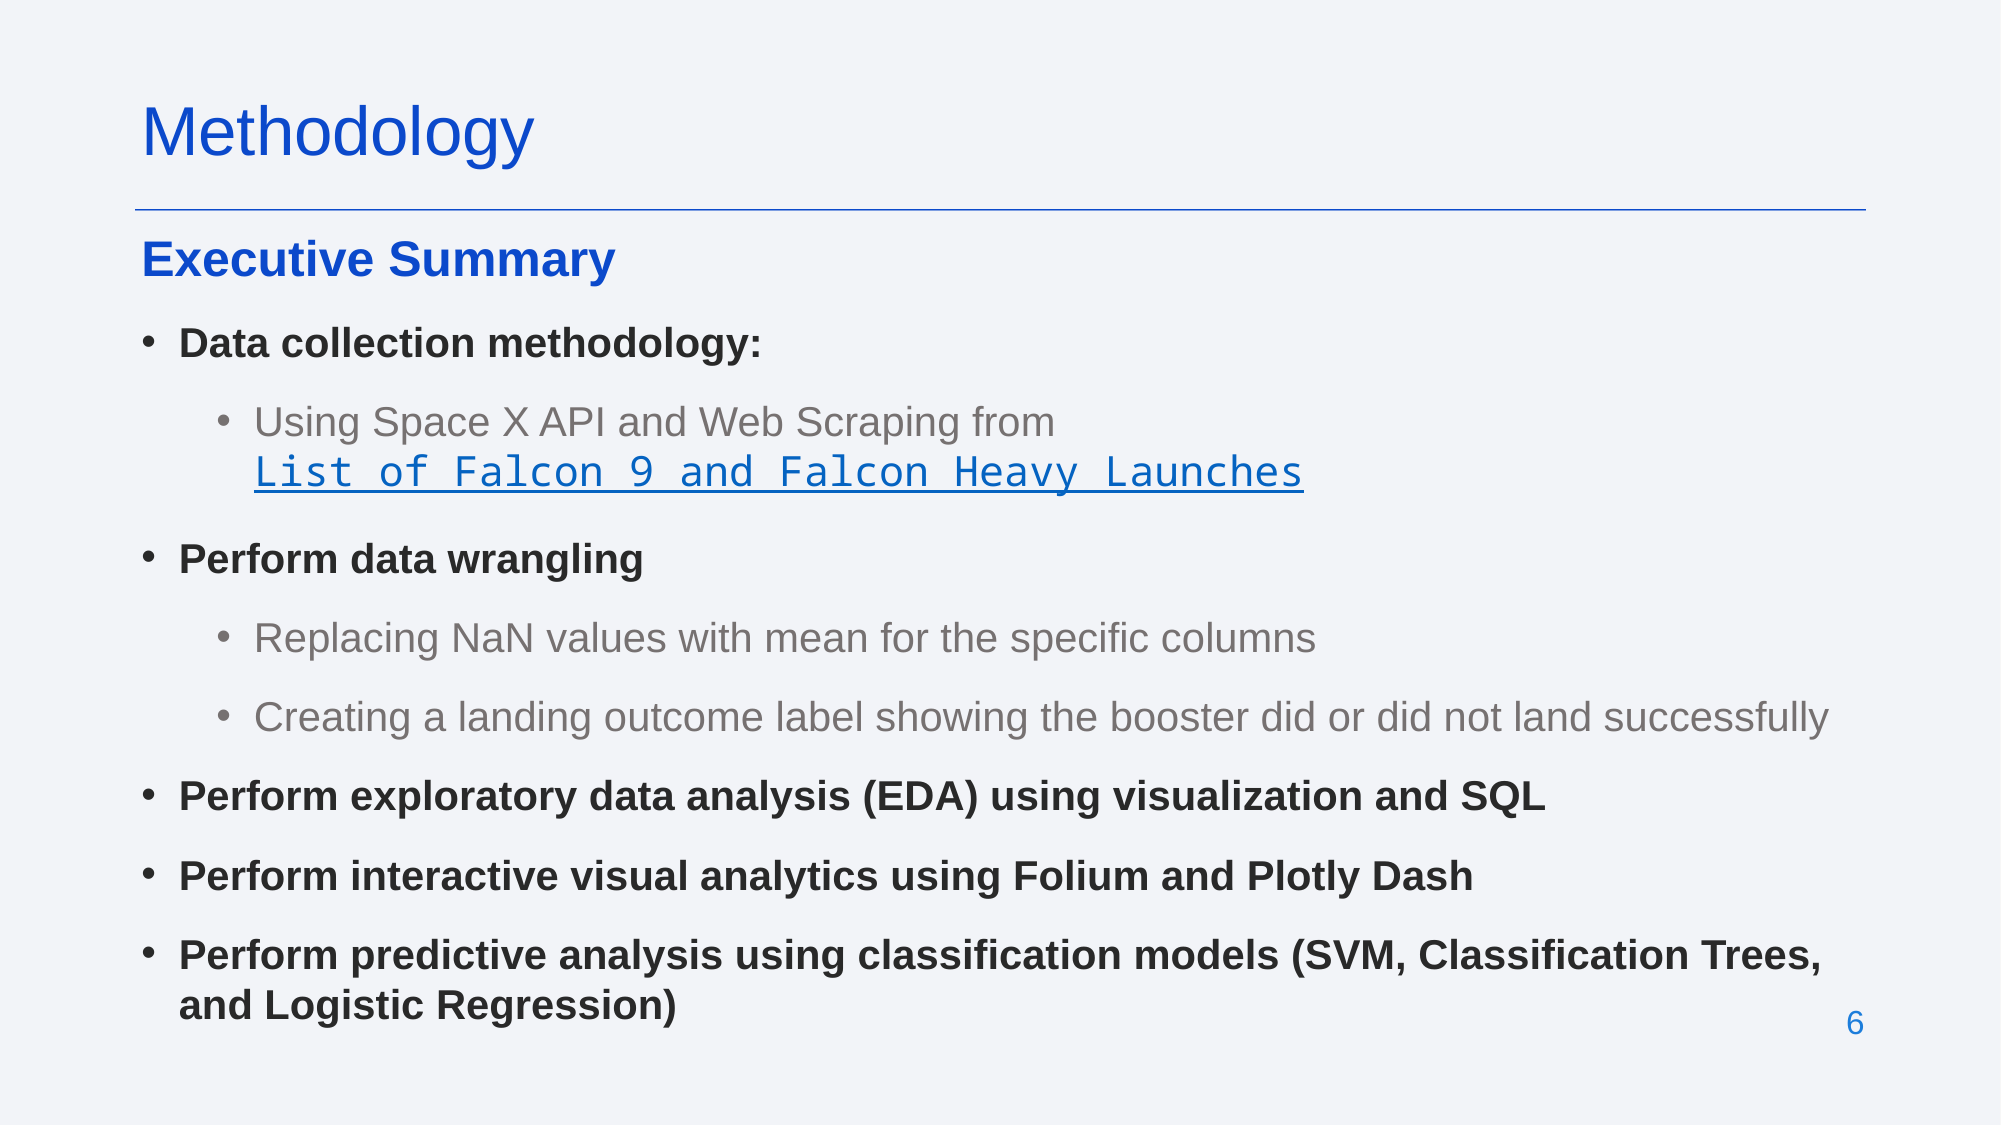

Methodology
Executive Summary
Data collection methodology:
Using Space X API and Web Scraping from List of Falcon 9 and Falcon Heavy Launches
Perform data wrangling
Replacing NaN values with mean for the specific columns
Creating a landing outcome label showing the booster did or did not land successfully
Perform exploratory data analysis (EDA) using visualization and SQL
Perform interactive visual analytics using Folium and Plotly Dash
Perform predictive analysis using classification models (SVM, Classification Trees, and Logistic Regression)
6